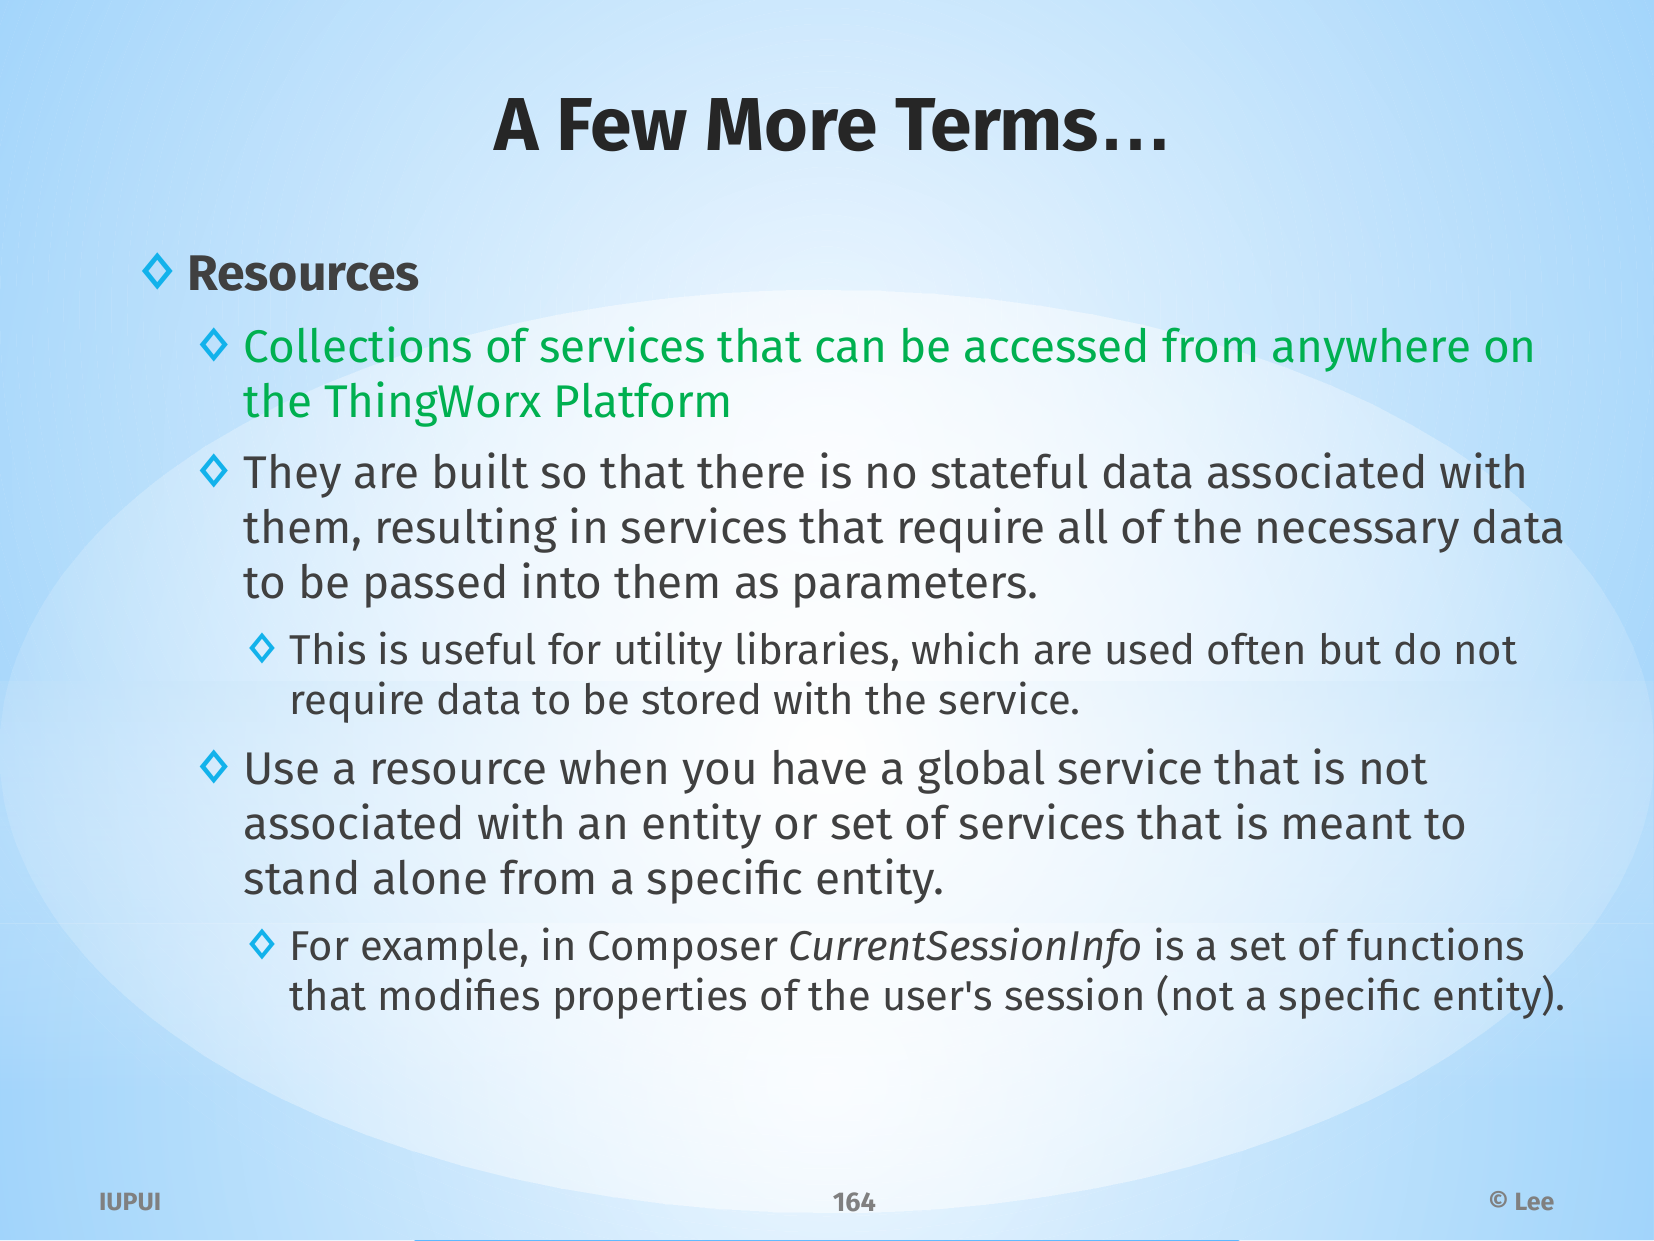

# A Few More Terms…
Resources
Collections of services that can be accessed from anywhere on the ThingWorx Platform
They are built so that there is no stateful data associated with them, resulting in services that require all of the necessary data to be passed into them as parameters.
This is useful for utility libraries, which are used often but do not require data to be stored with the service.
Use a resource when you have a global service that is not associated with an entity or set of services that is meant to stand alone from a specific entity.
For example, in Composer CurrentSessionInfo is a set of functions that modifies properties of the user's session (not a specific entity).
IUPUI
164
© Lee